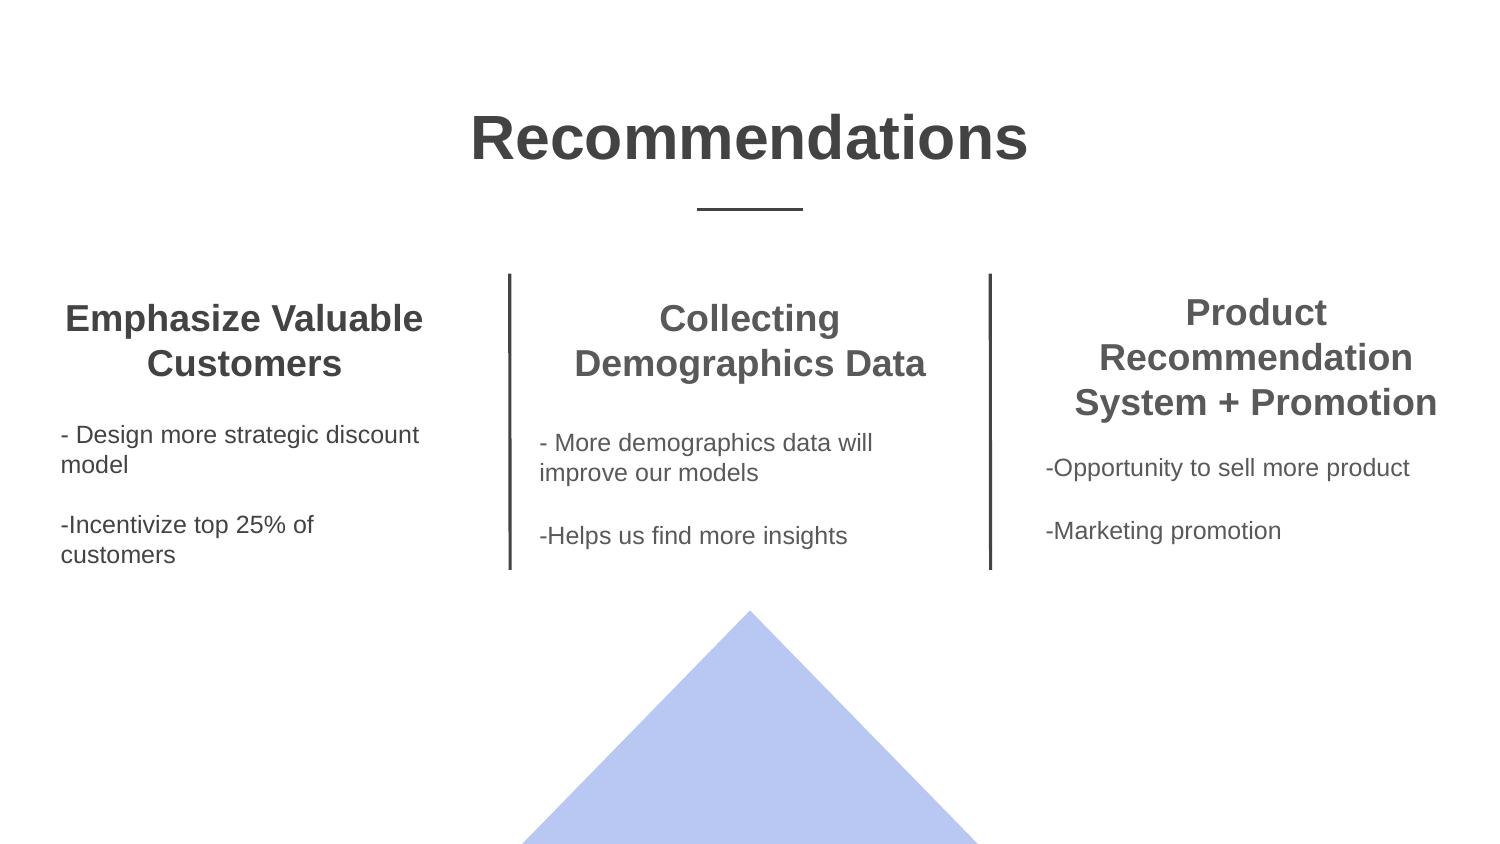

Recommendations
Collecting Demographics Data
# Emphasize Valuable Customers
Product Recommendation System + Promotion
- Design more strategic discount model

-Incentivize top 25% of customers

- More demographics data will improve our models
-Helps us find more insights
-Opportunity to sell more product
-Marketing promotion